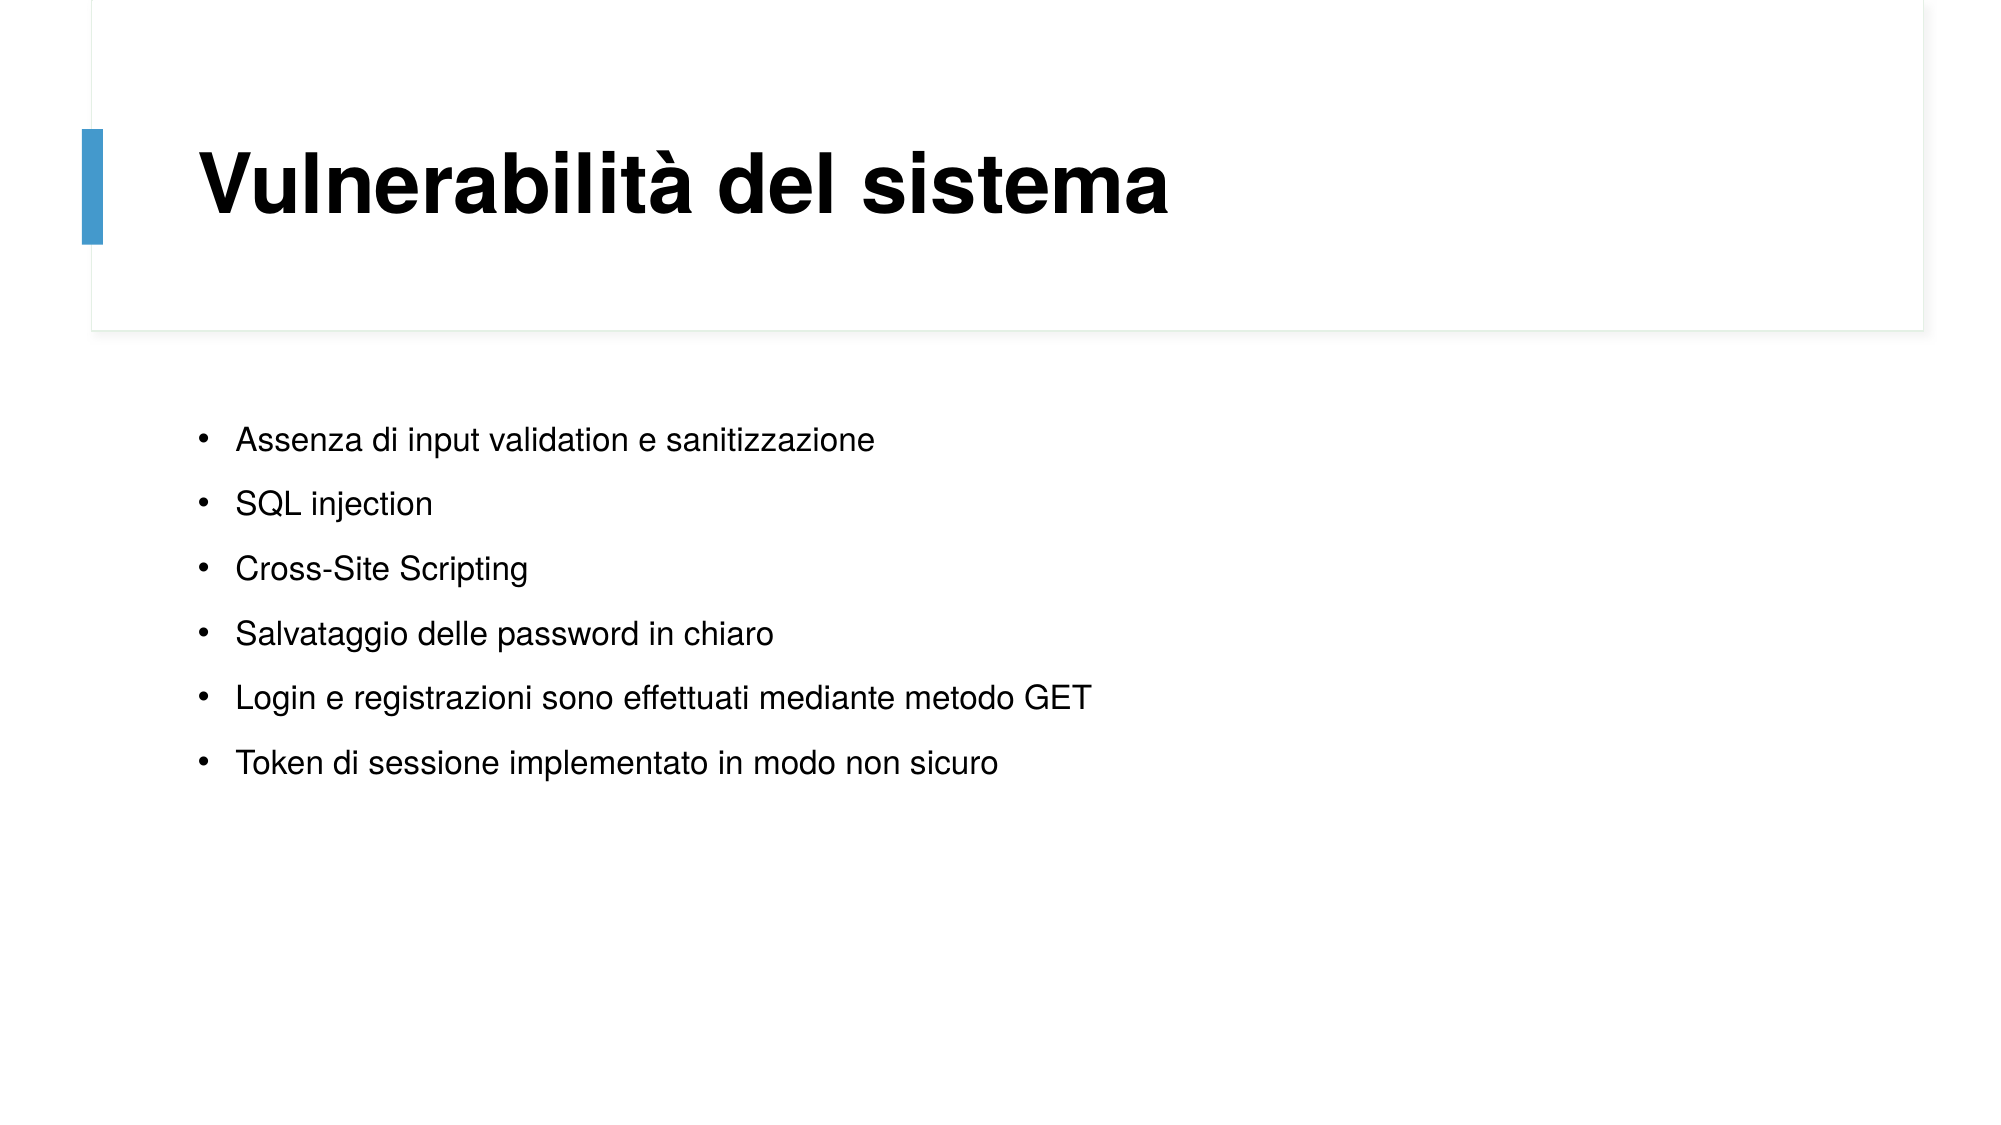

# Vulnerabilità del sistema
Assenza di input validation e sanitizzazione
SQL injection
Cross-Site Scripting
Salvataggio delle password in chiaro
Login e registrazioni sono effettuati mediante metodo GET
Token di sessione implementato in modo non sicuro